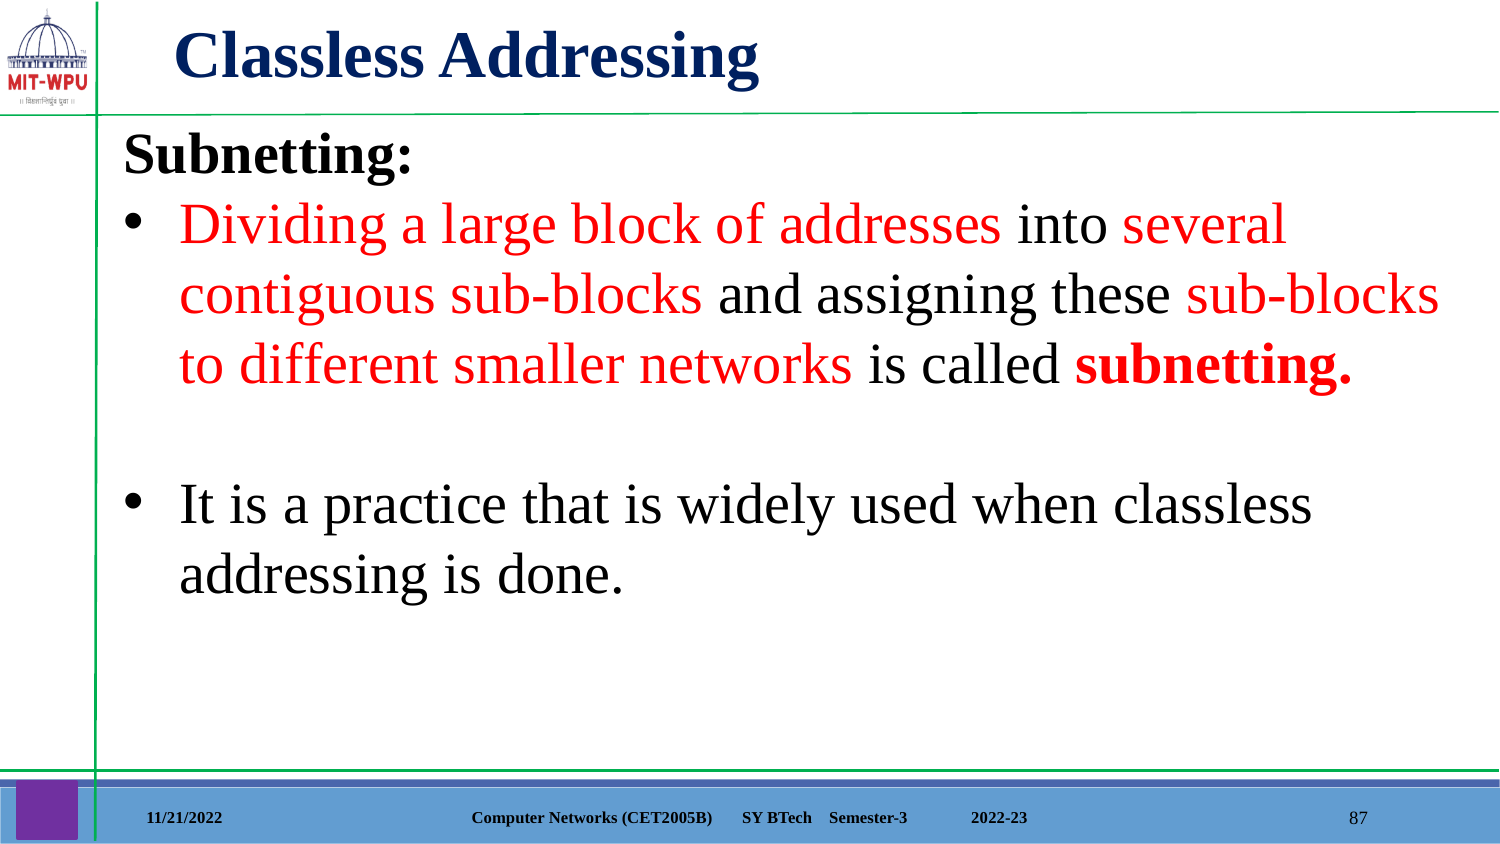

Classless Addressing
Subnetting:
Dividing a large block of addresses into several contiguous sub-blocks and assigning these sub-blocks to different smaller networks is called subnetting.

It is a practice that is widely used when classless addressing is done.

11/21/2022
Computer Networks (CET2005B)       SY BTech    Semester-3               2022-23
87